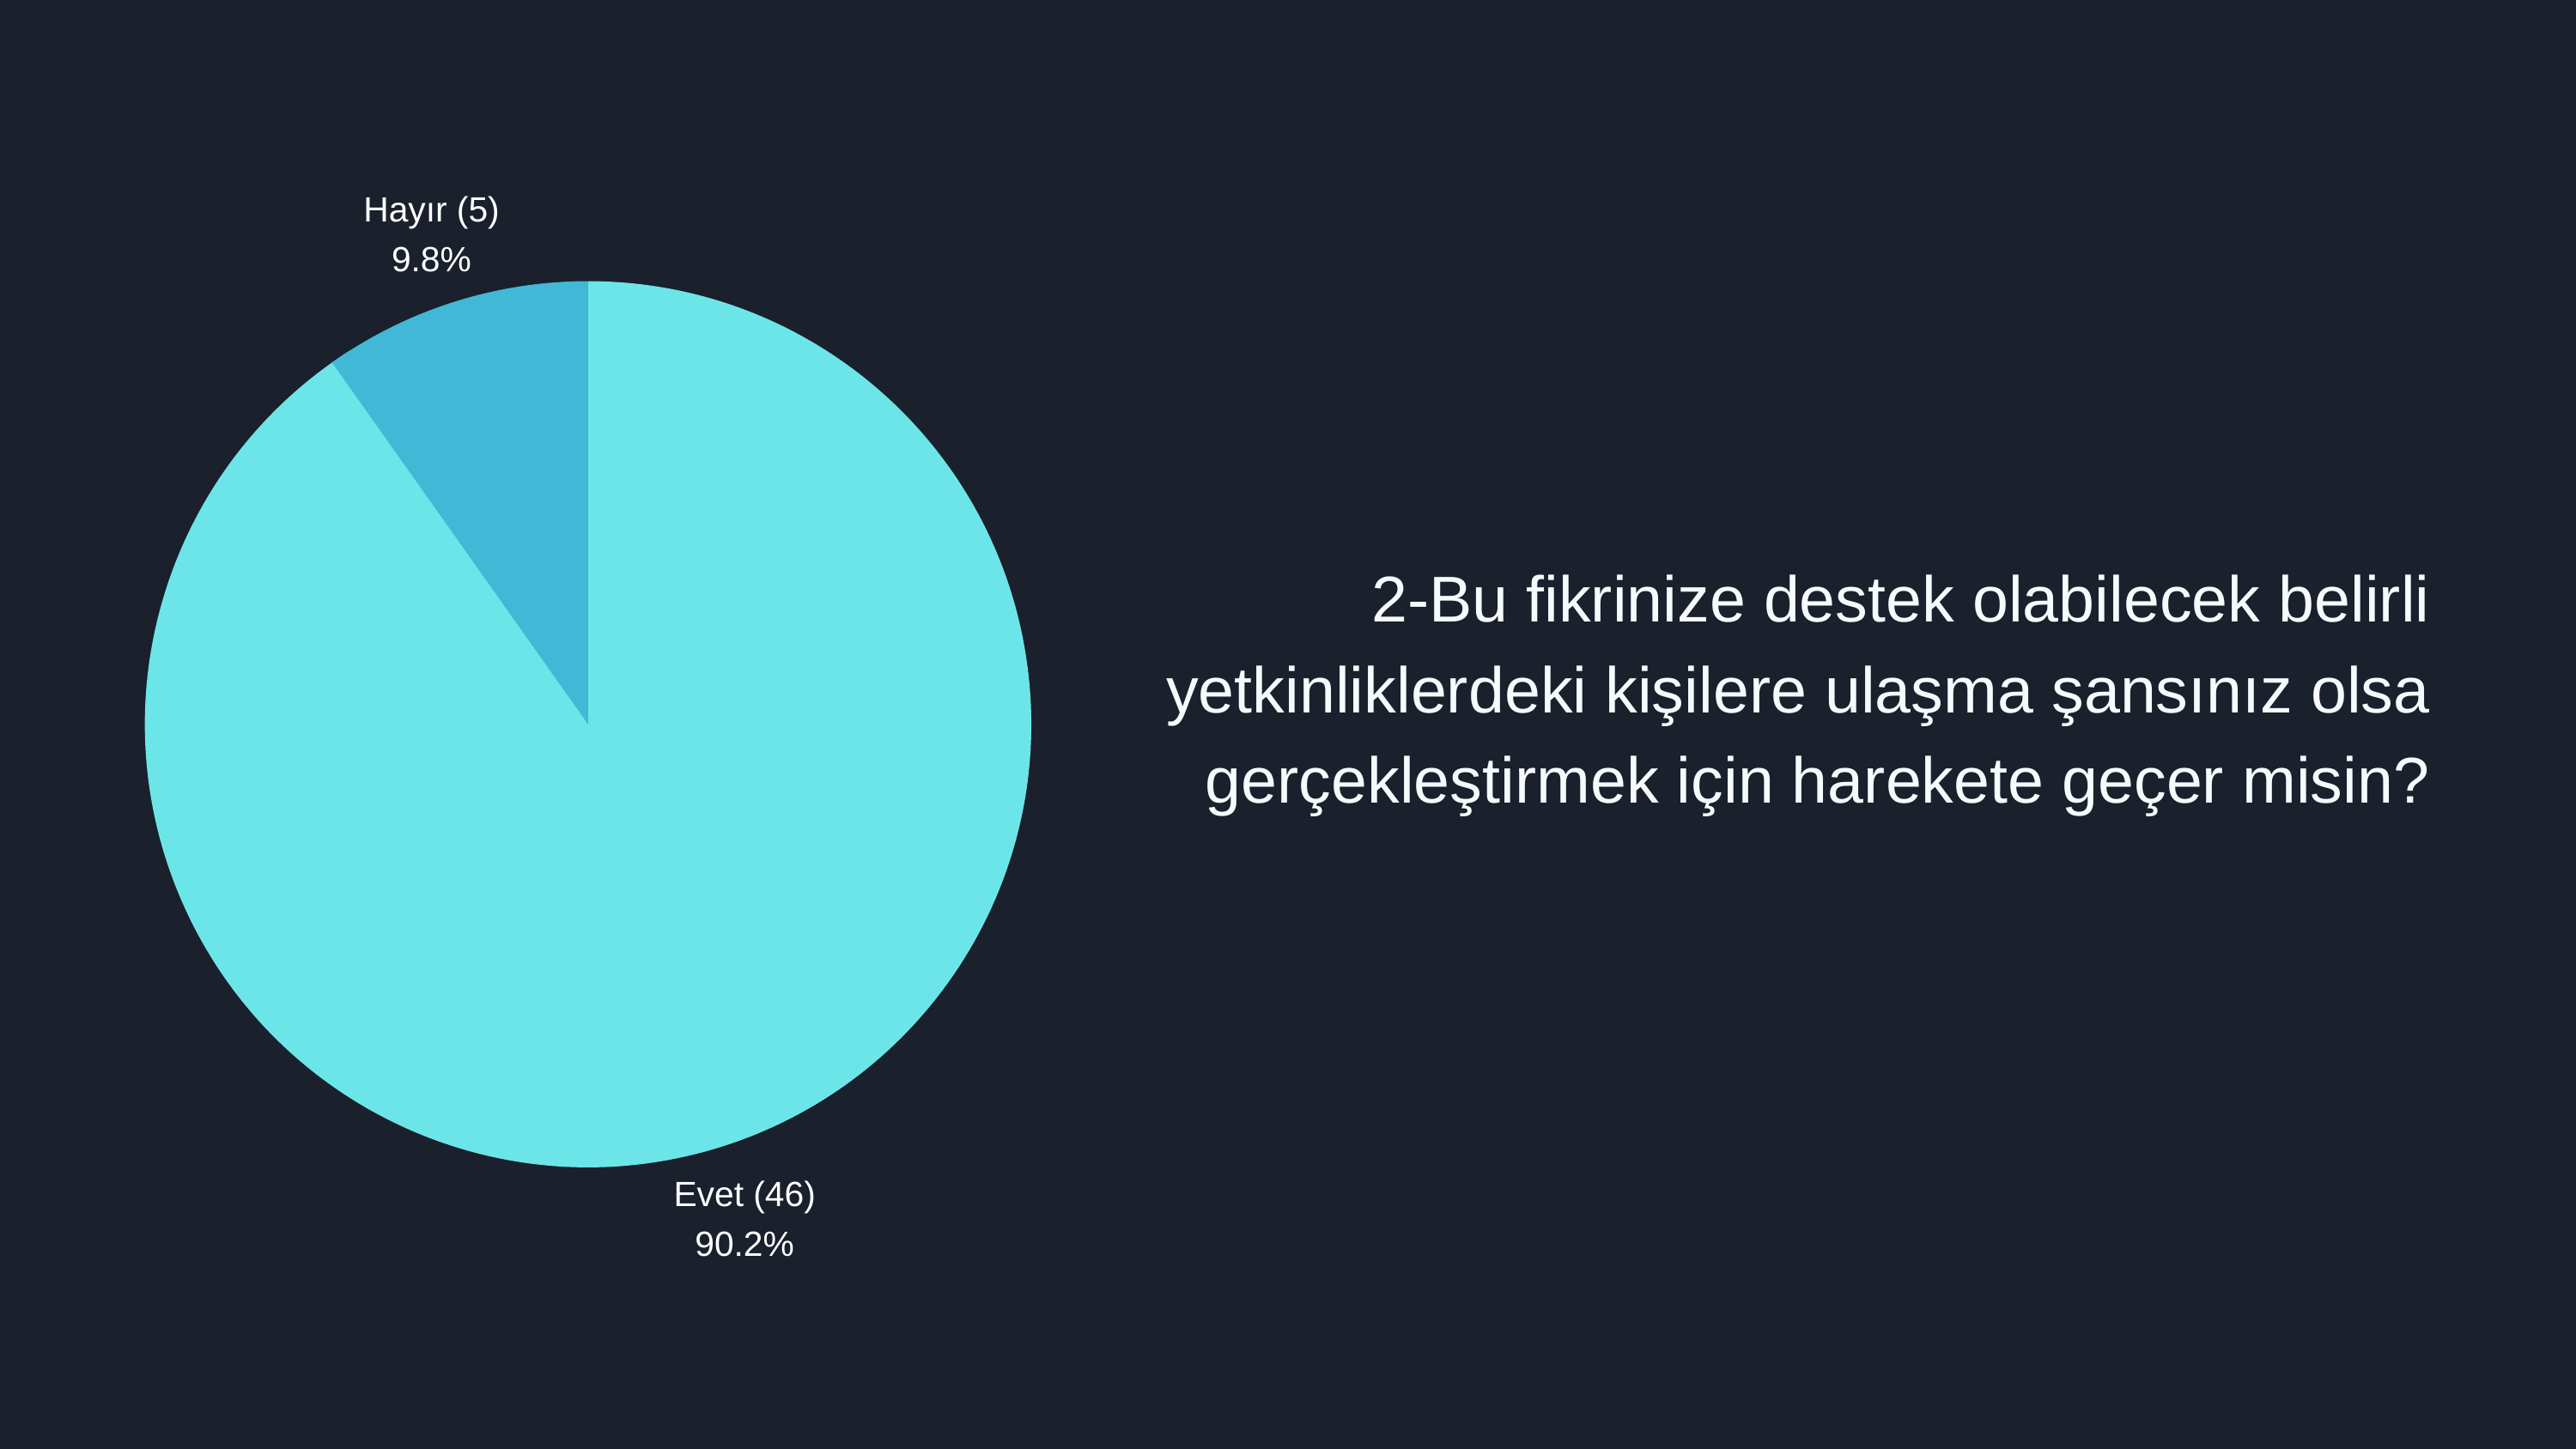

Hayır (5)
9.8%

Evet (46)
90.2%
2-Bu fikrinize destek olabilecek belirli yetkinliklerdeki kişilere ulaşma şansınız olsa gerçekleştirmek için harekete geçer misin?